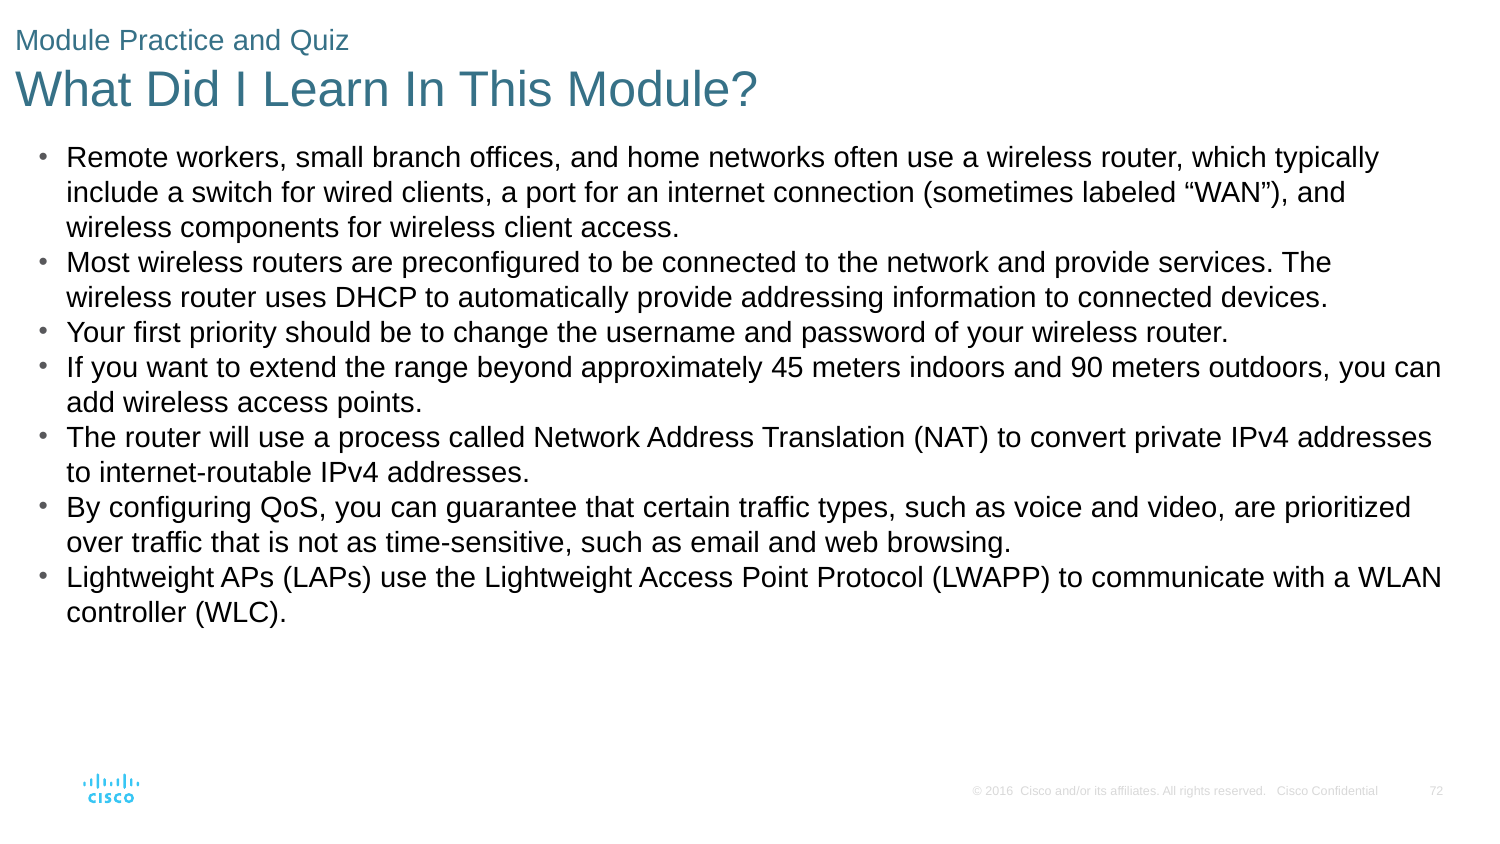

# Module Practice and Quiz What Did I Learn In This Module?
Remote workers, small branch offices, and home networks often use a wireless router, which typically include a switch for wired clients, a port for an internet connection (sometimes labeled “WAN”), and wireless components for wireless client access.
Most wireless routers are preconfigured to be connected to the network and provide services. The wireless router uses DHCP to automatically provide addressing information to connected devices.
Your first priority should be to change the username and password of your wireless router.
If you want to extend the range beyond approximately 45 meters indoors and 90 meters outdoors, you can add wireless access points.
The router will use a process called Network Address Translation (NAT) to convert private IPv4 addresses to internet-routable IPv4 addresses.
By configuring QoS, you can guarantee that certain traffic types, such as voice and video, are prioritized over traffic that is not as time-sensitive, such as email and web browsing.
Lightweight APs (LAPs) use the Lightweight Access Point Protocol (LWAPP) to communicate with a WLAN controller (WLC).